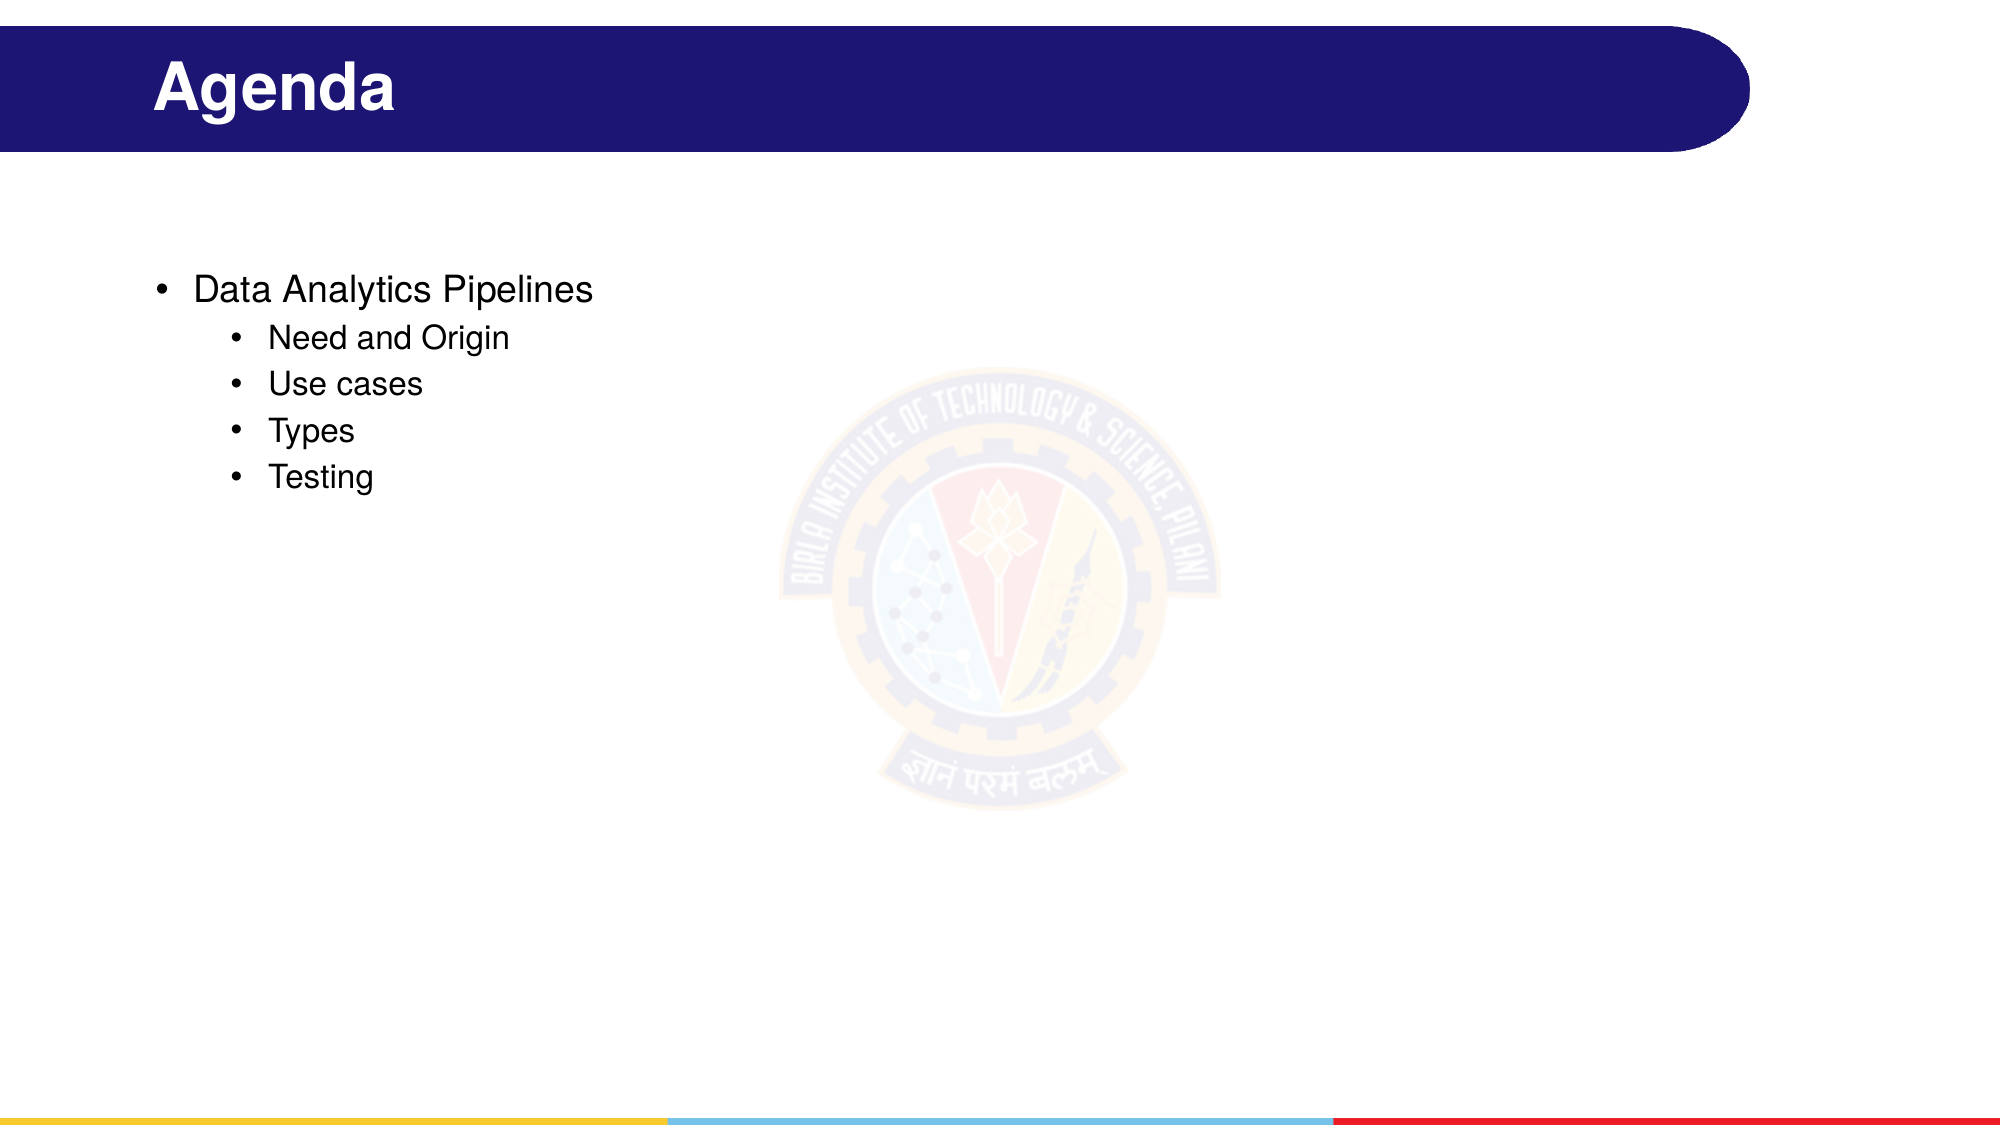

# Agenda

Data Analytics Pipelines
Need and Origin
Use cases
Types
Testing